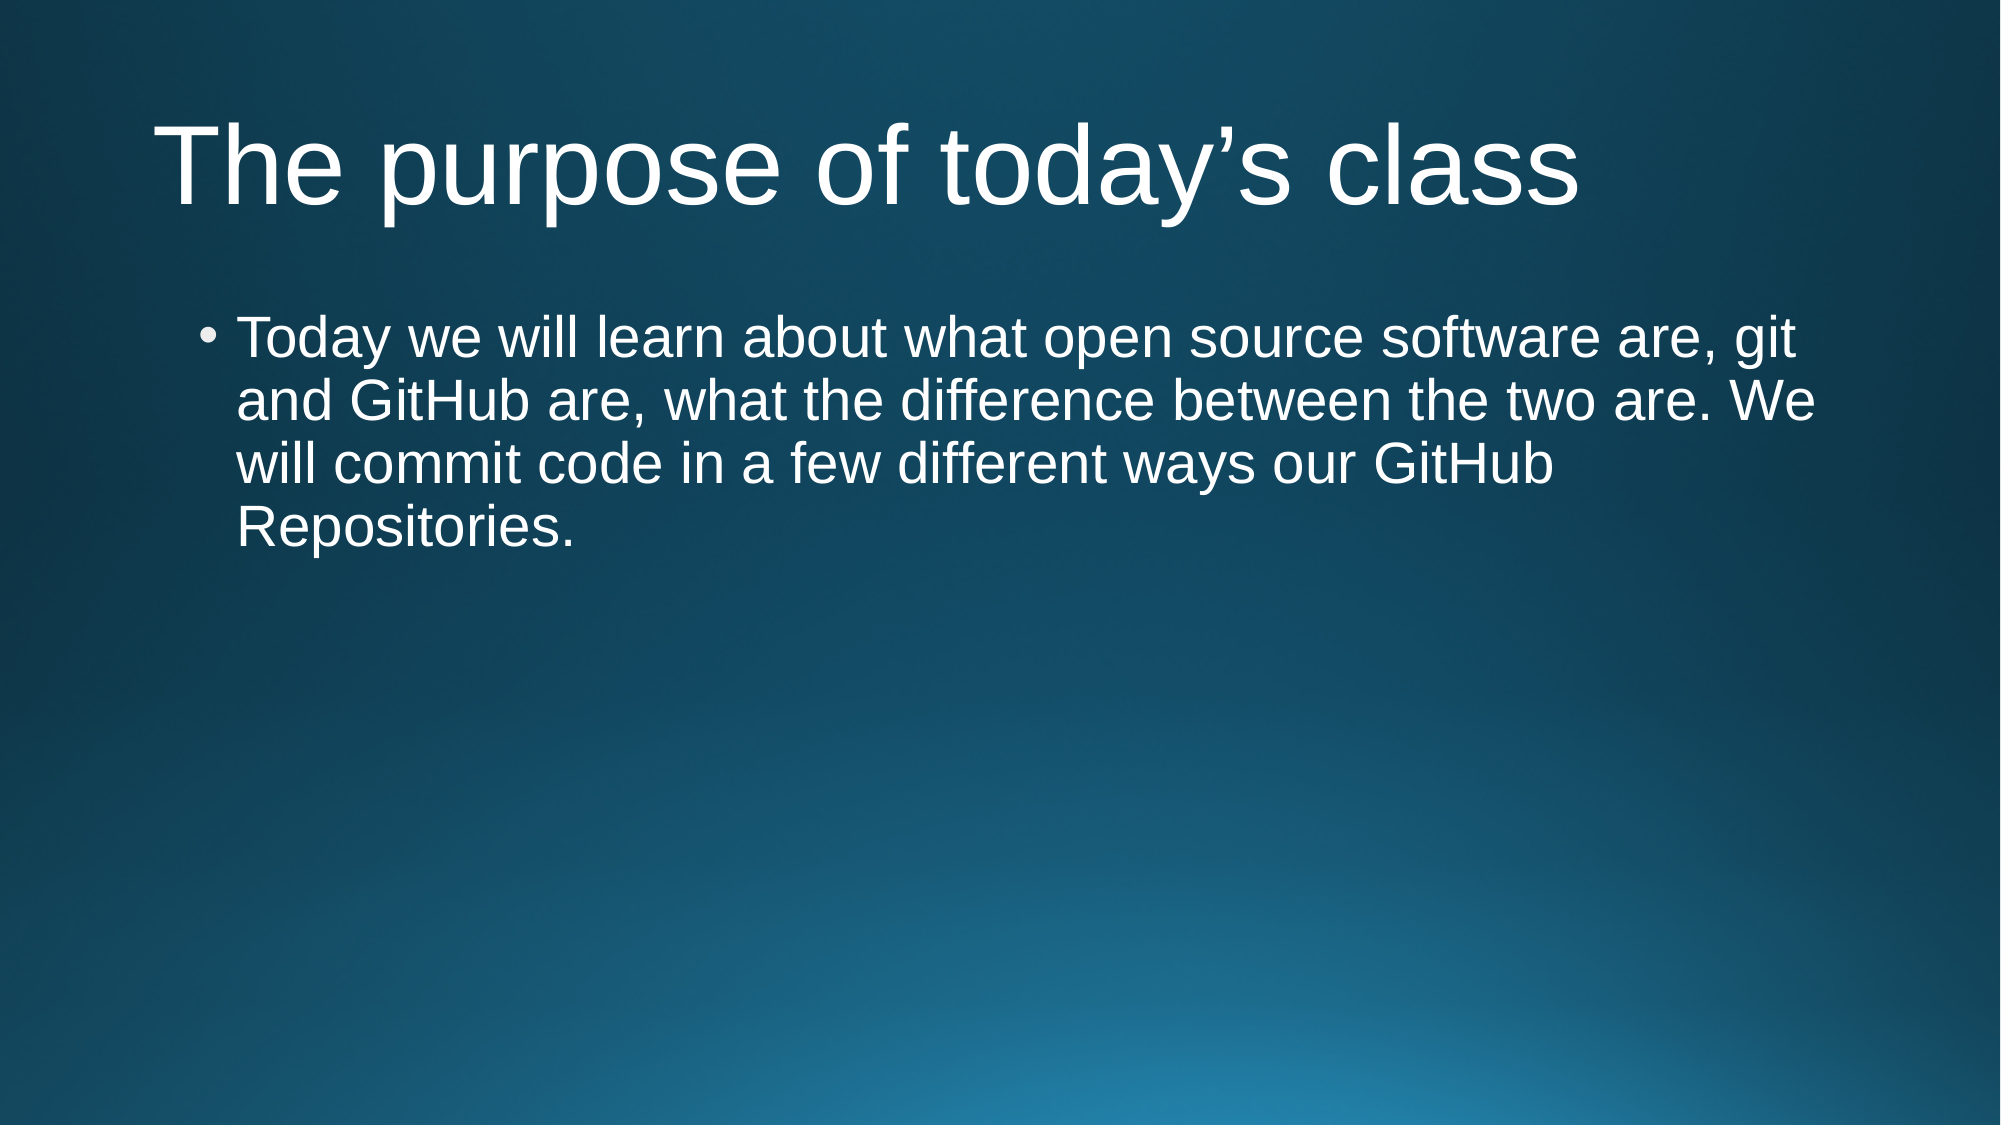

# The purpose of today’s class
Today we will learn about what open source software are, git and GitHub are, what the difference between the two are. We will commit code in a few different ways our GitHub Repositories.